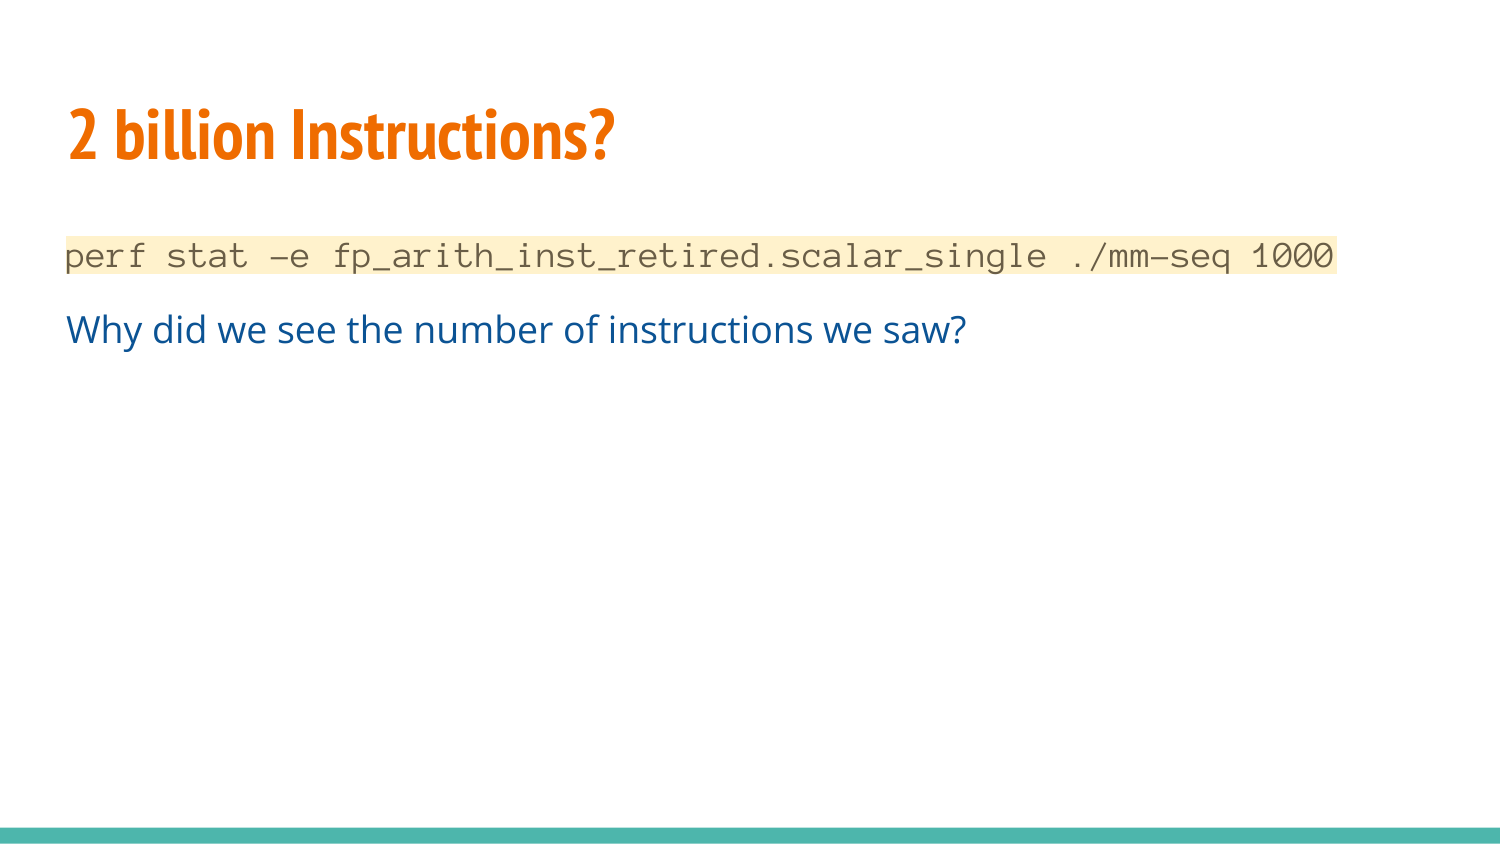

# 2 billion Instructions?
perf stat -e fp_arith_inst_retired.scalar_single ./mm-seq 1000
Why did we see the number of instructions we saw?